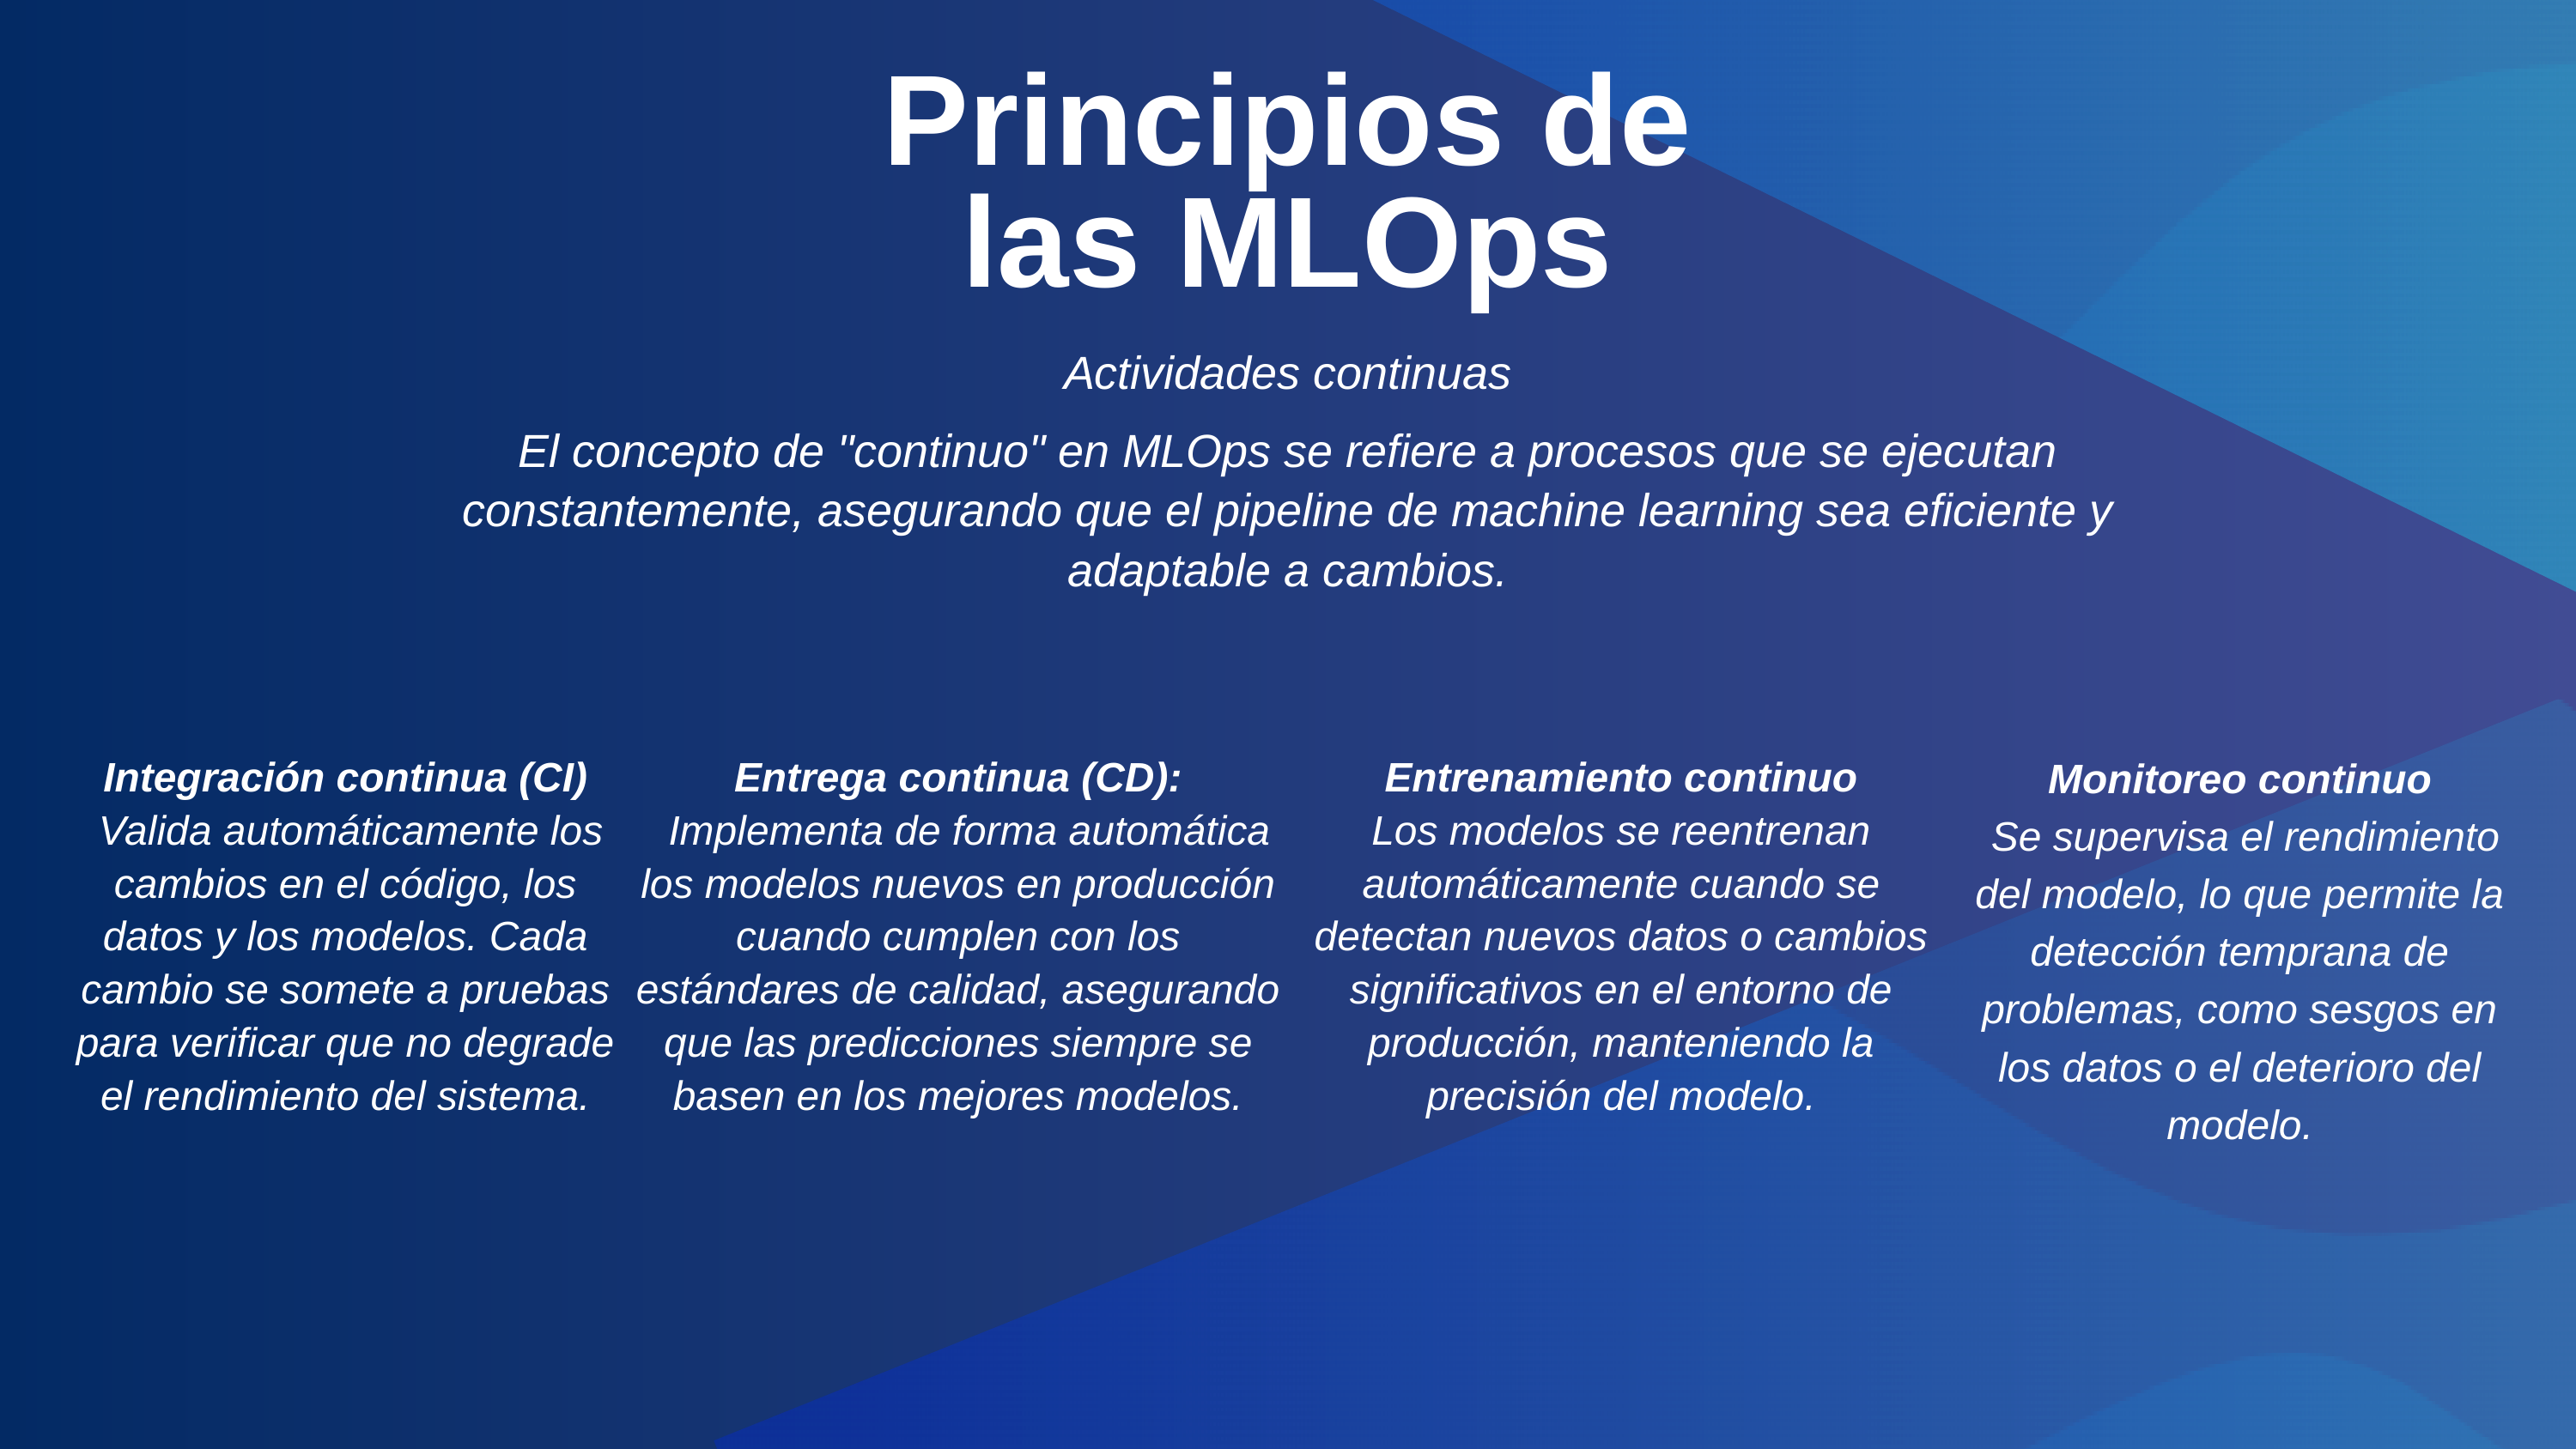

Principios de las MLOps
Actividades continuas
El concepto de "continuo" en MLOps se refiere a procesos que se ejecutan constantemente, asegurando que el pipeline de machine learning sea eficiente y adaptable a cambios.
Monitoreo continuo
 Se supervisa el rendimiento del modelo, lo que permite la detección temprana de problemas, como sesgos en los datos o el deterioro del modelo.
Integración continua (CI)
 Valida automáticamente los cambios en el código, los datos y los modelos. Cada cambio se somete a pruebas para verificar que no degrade el rendimiento del sistema.
Entrega continua (CD):
  Implementa de forma automática los modelos nuevos en producción cuando cumplen con los estándares de calidad, asegurando que las predicciones siempre se basen en los mejores modelos.
Entrenamiento continuo
Los modelos se reentrenan automáticamente cuando se detectan nuevos datos o cambios significativos en el entorno de producción, manteniendo la precisión del modelo.